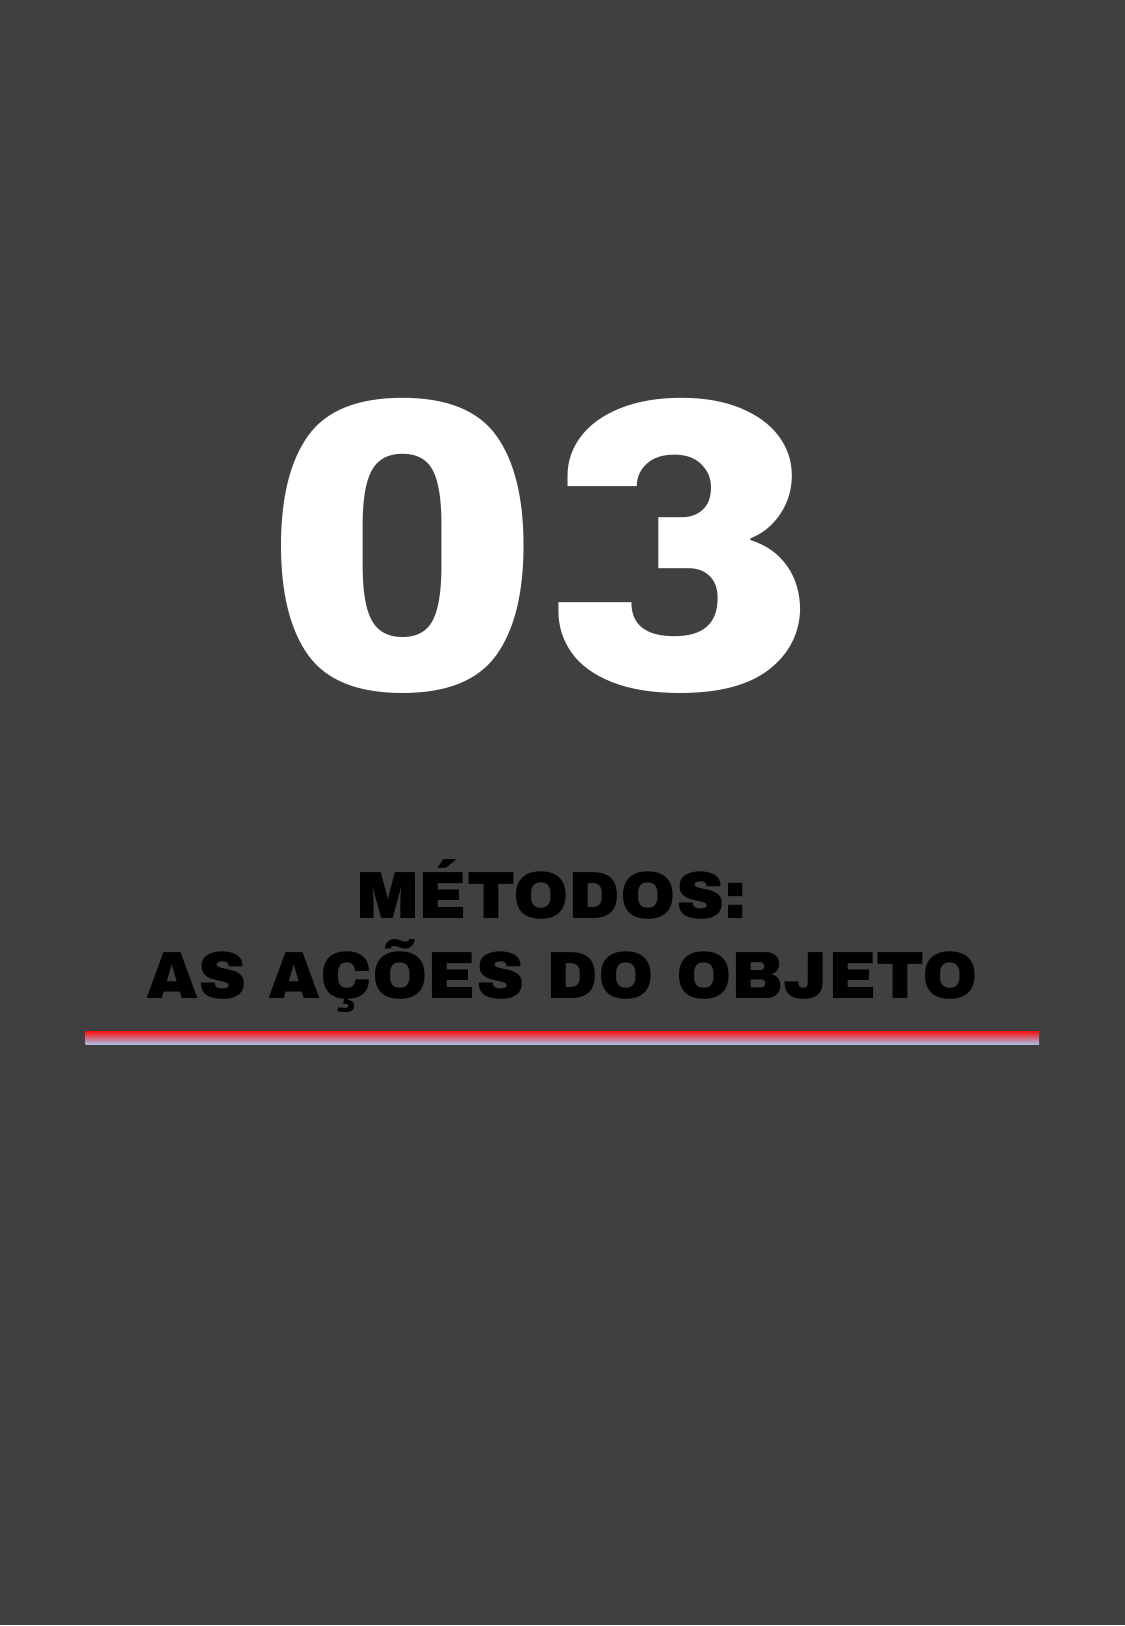

03
MÉTODOS:
AS AÇÕES DO OBJETO

7